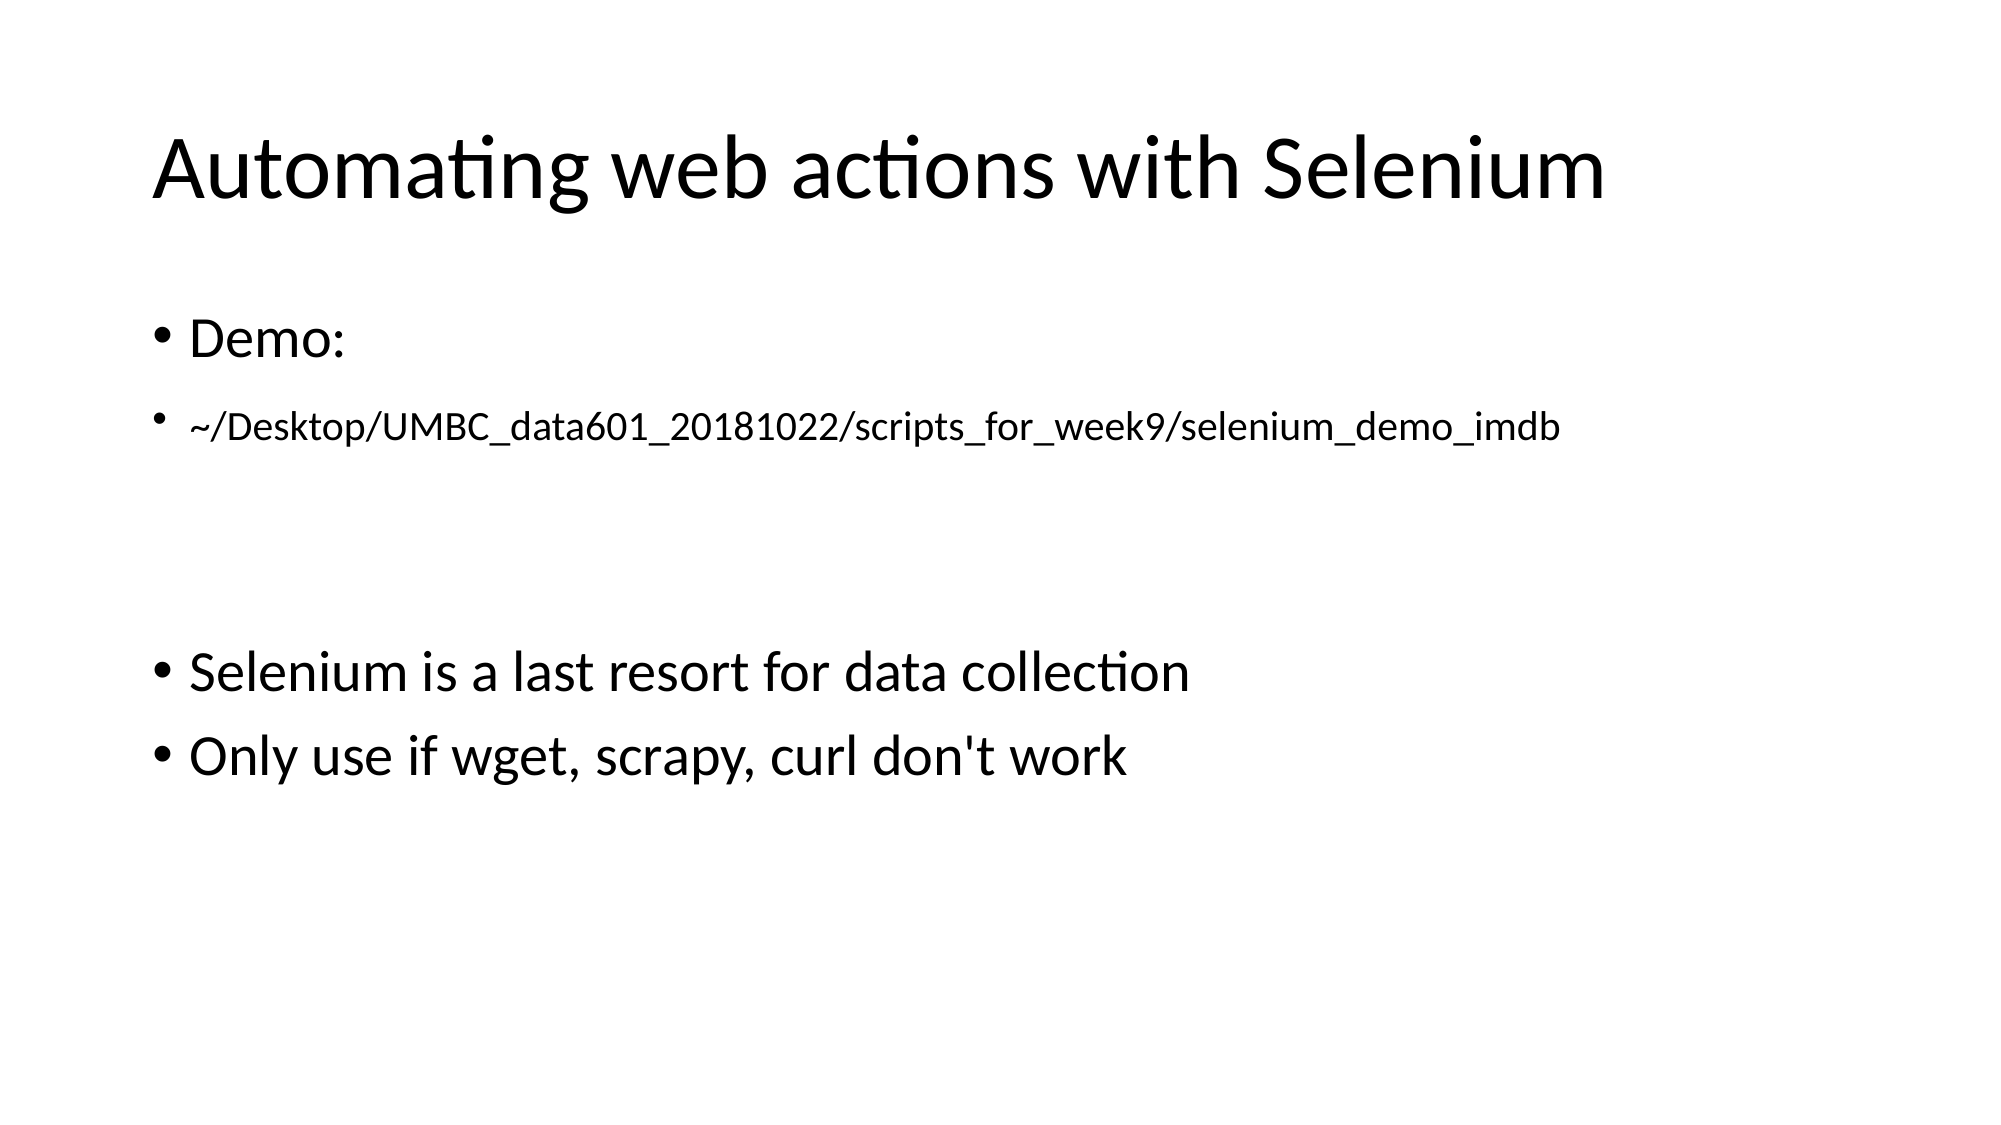

# Automating web actions with Selenium
Demo:
~/Desktop/UMBC_data601_20181022/scripts_for_week9/selenium_demo_imdb

Selenium is a last resort for data collection
Only use if wget, scrapy, curl don't work